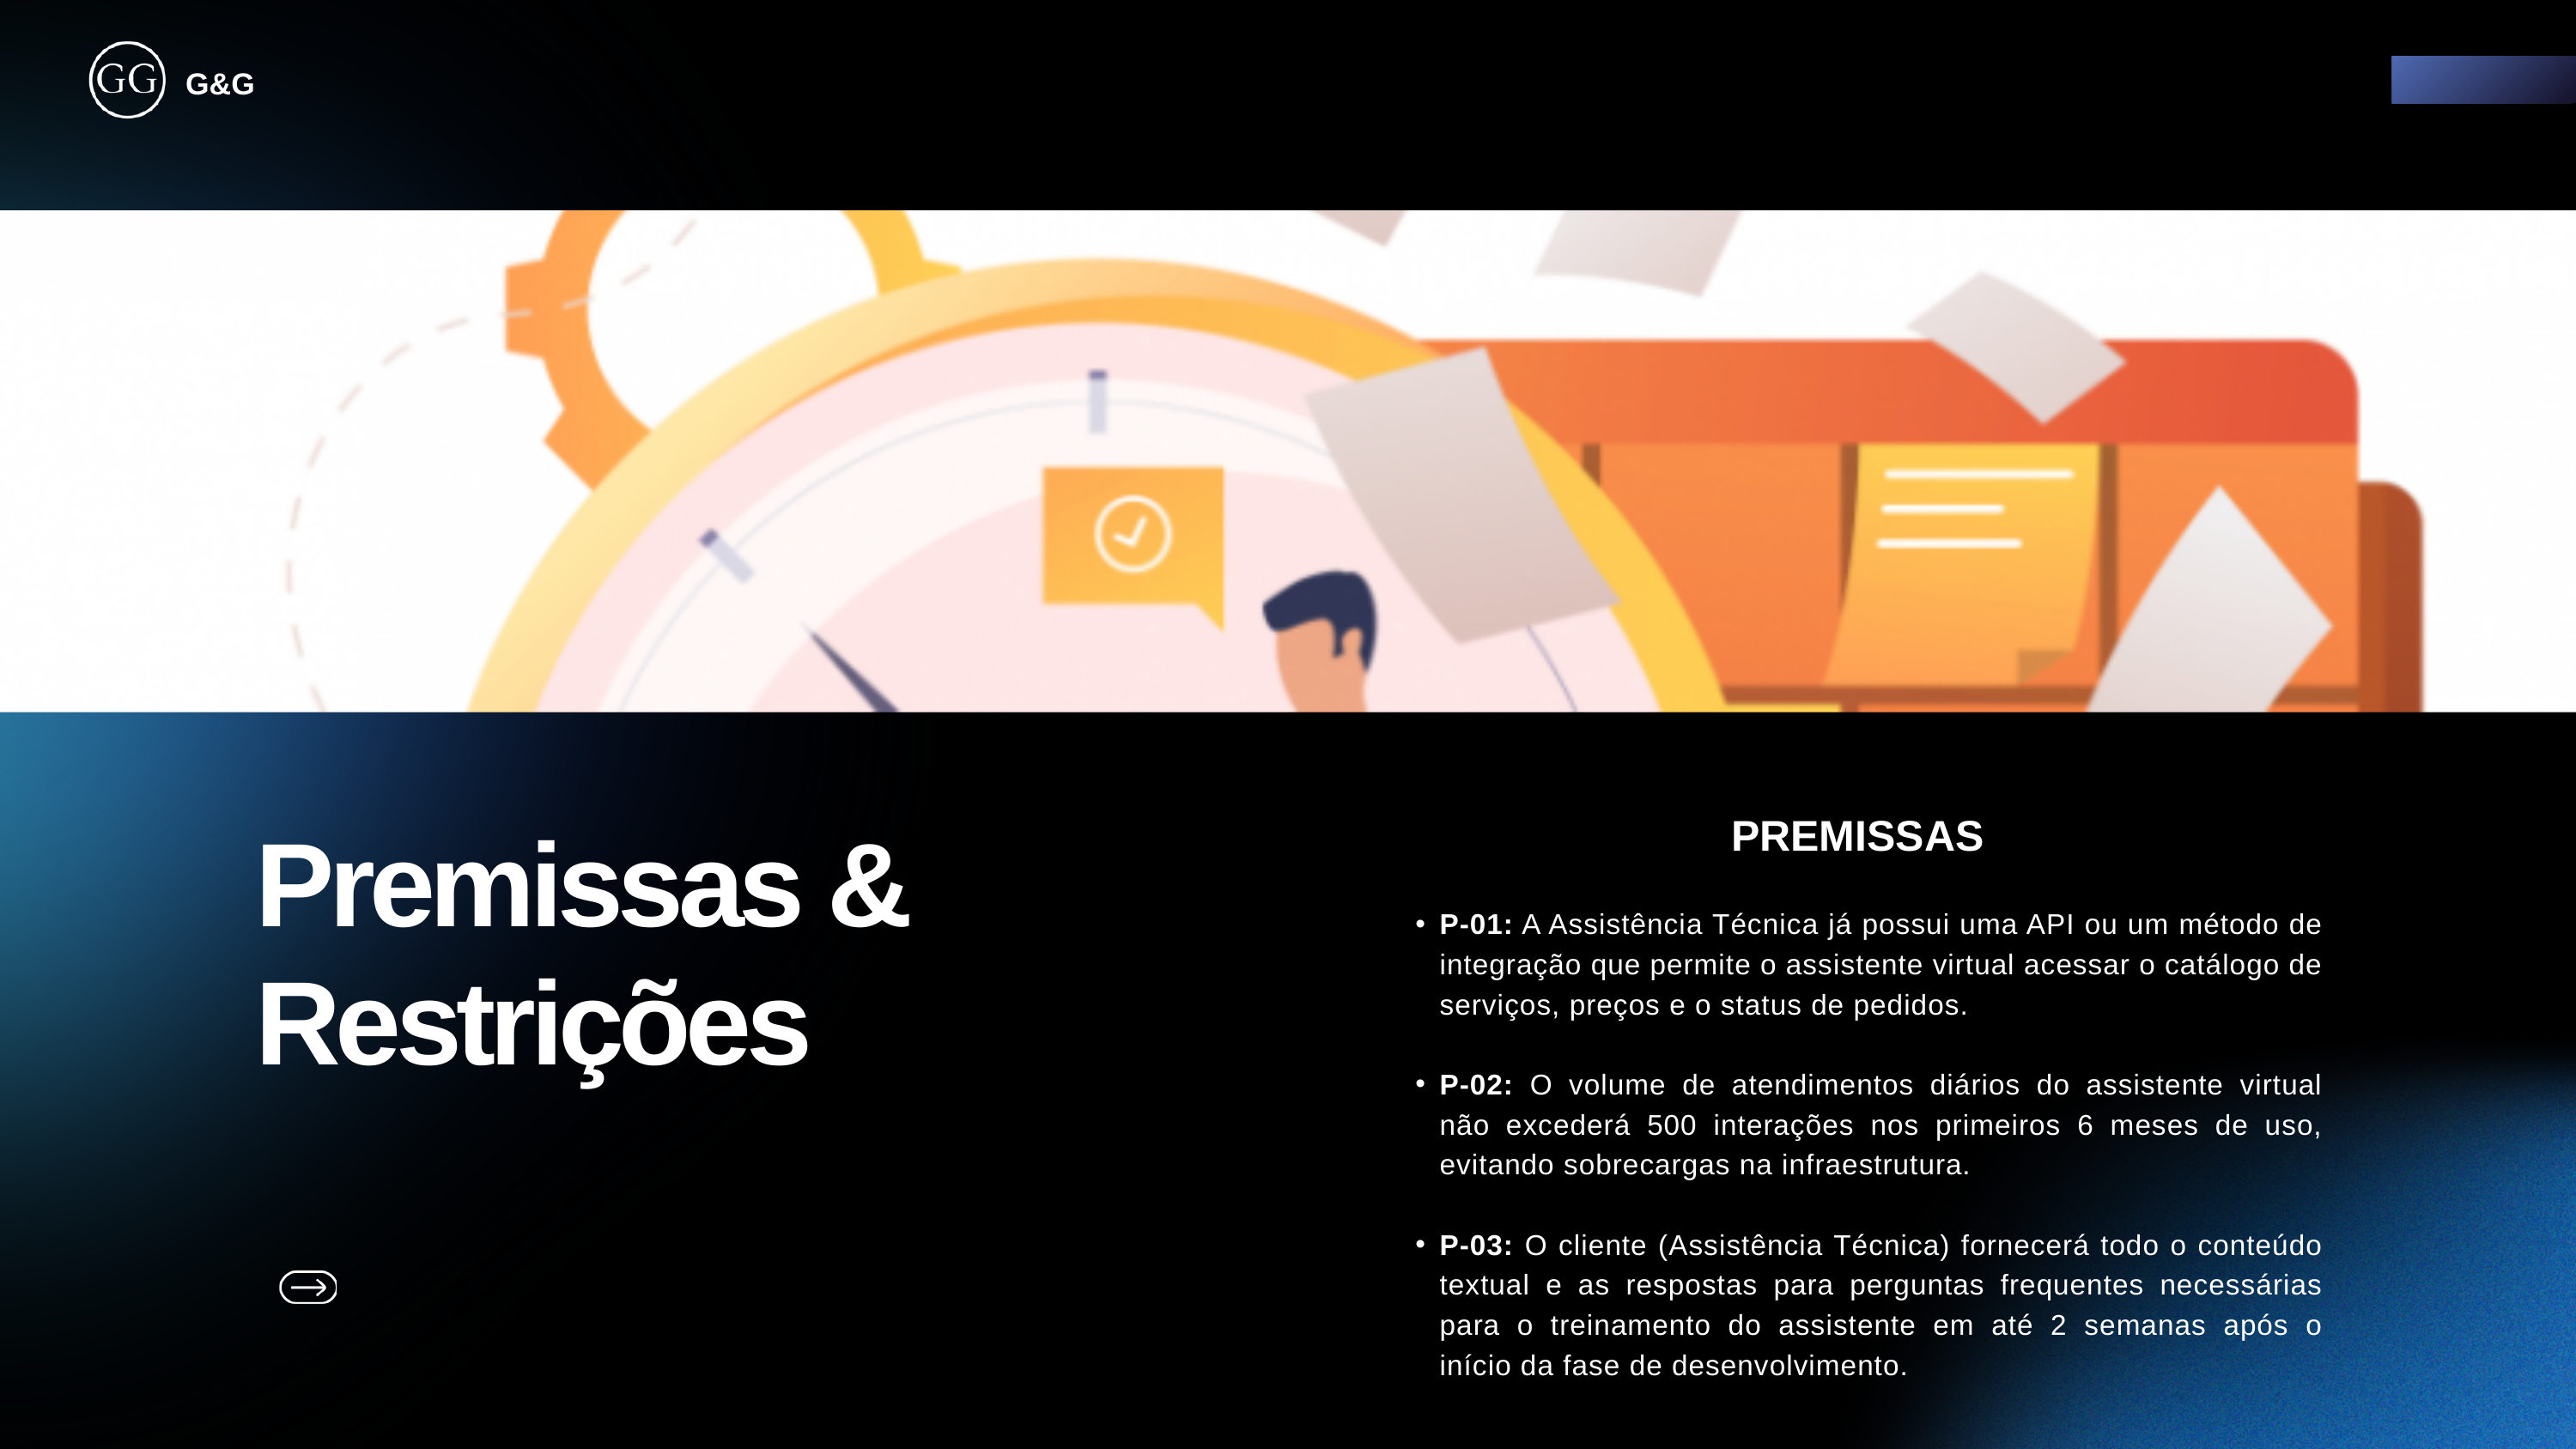

G&G

Premissas & Restrições
PREMISSAS
P-01: A Assistência Técnica já possui uma API ou um método de integração que permite o assistente virtual acessar o catálogo de serviços, preços e o status de pedidos.

P-02: O volume de atendimentos diários do assistente virtual não excederá 500 interações nos primeiros 6 meses de uso, evitando sobrecargas na infraestrutura.

P-03: O cliente (Assistência Técnica) fornecerá todo o conteúdo textual e as respostas para perguntas frequentes necessárias para o treinamento do assistente em até 2 semanas após o início da fase de desenvolvimento.